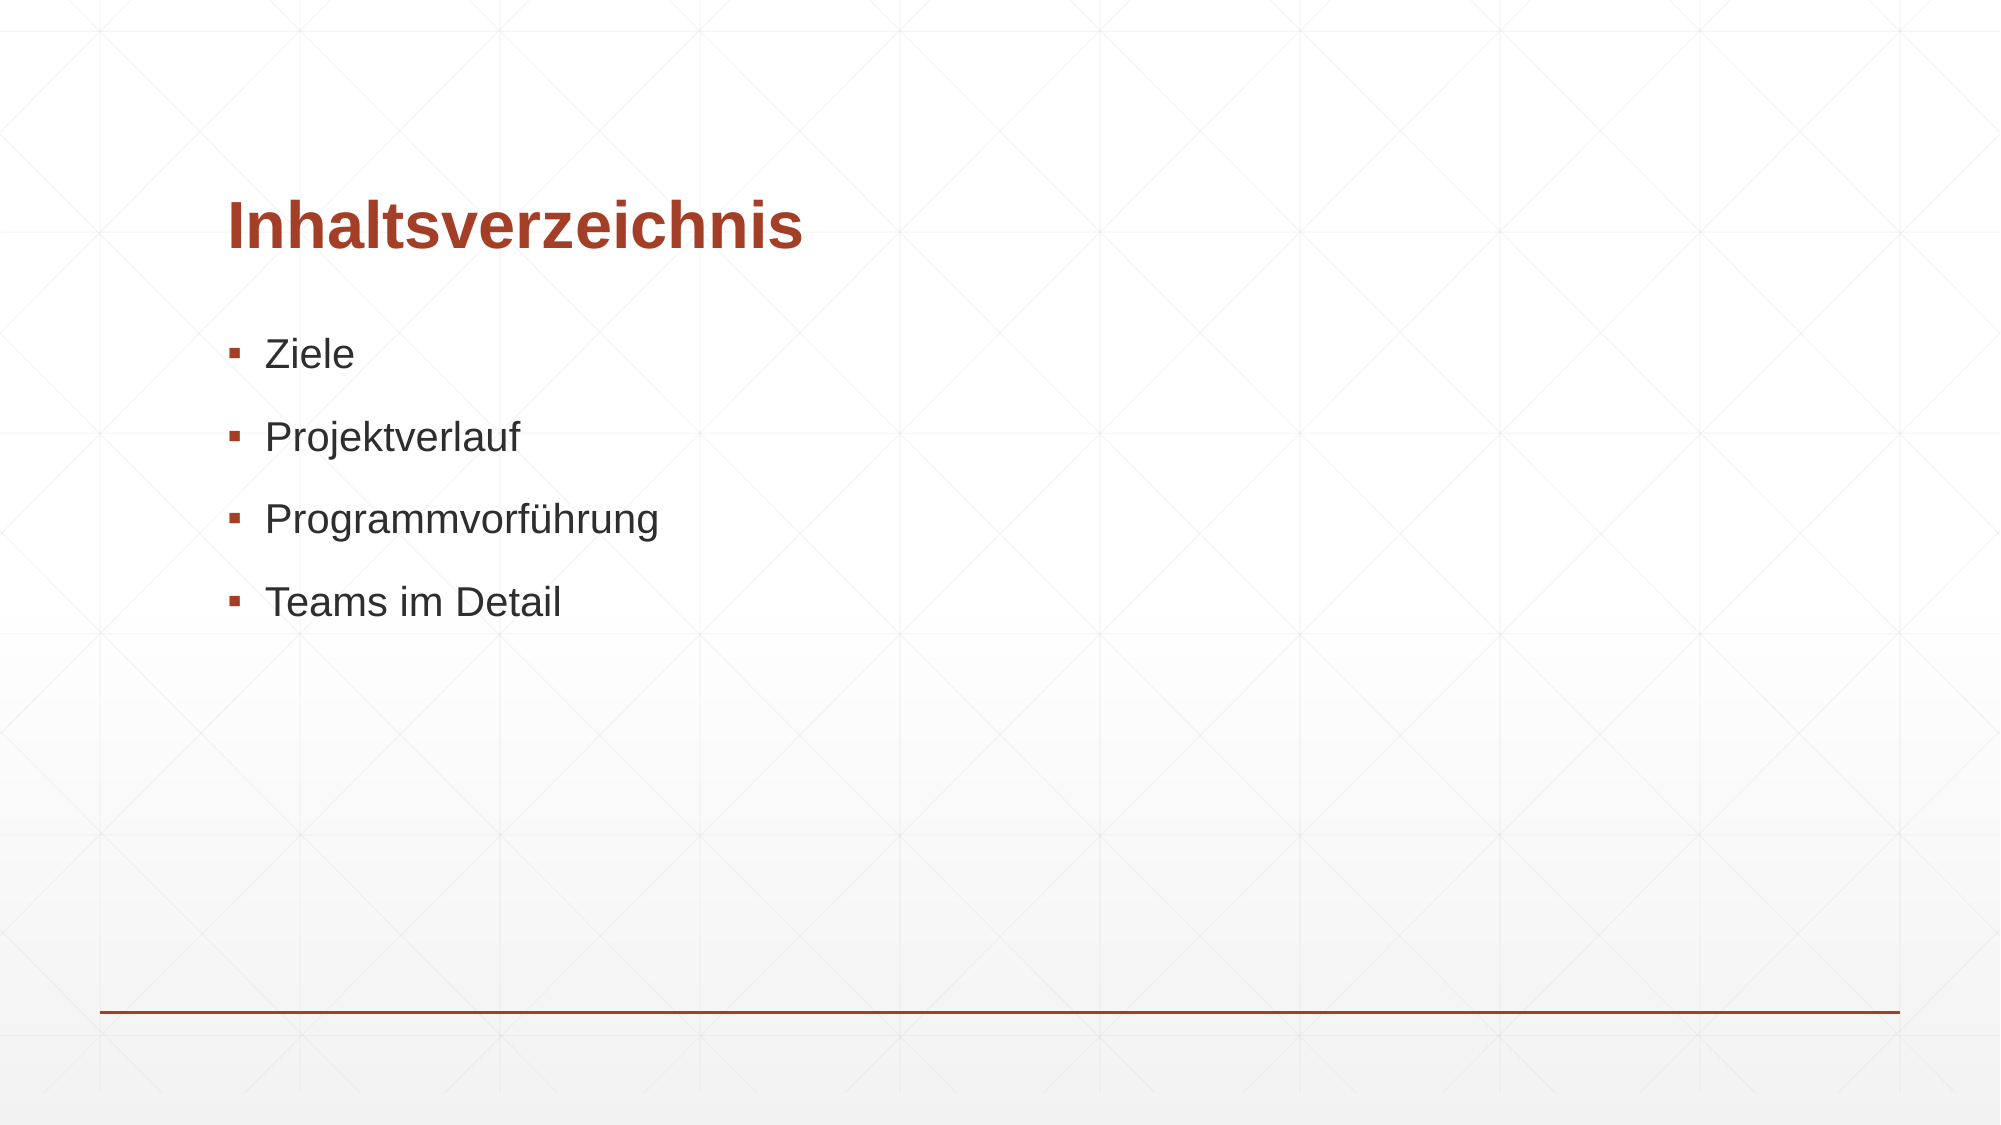

# Inhaltsverzeichnis
Ziele
Projektverlauf
Programmvorführung
Teams im Detail